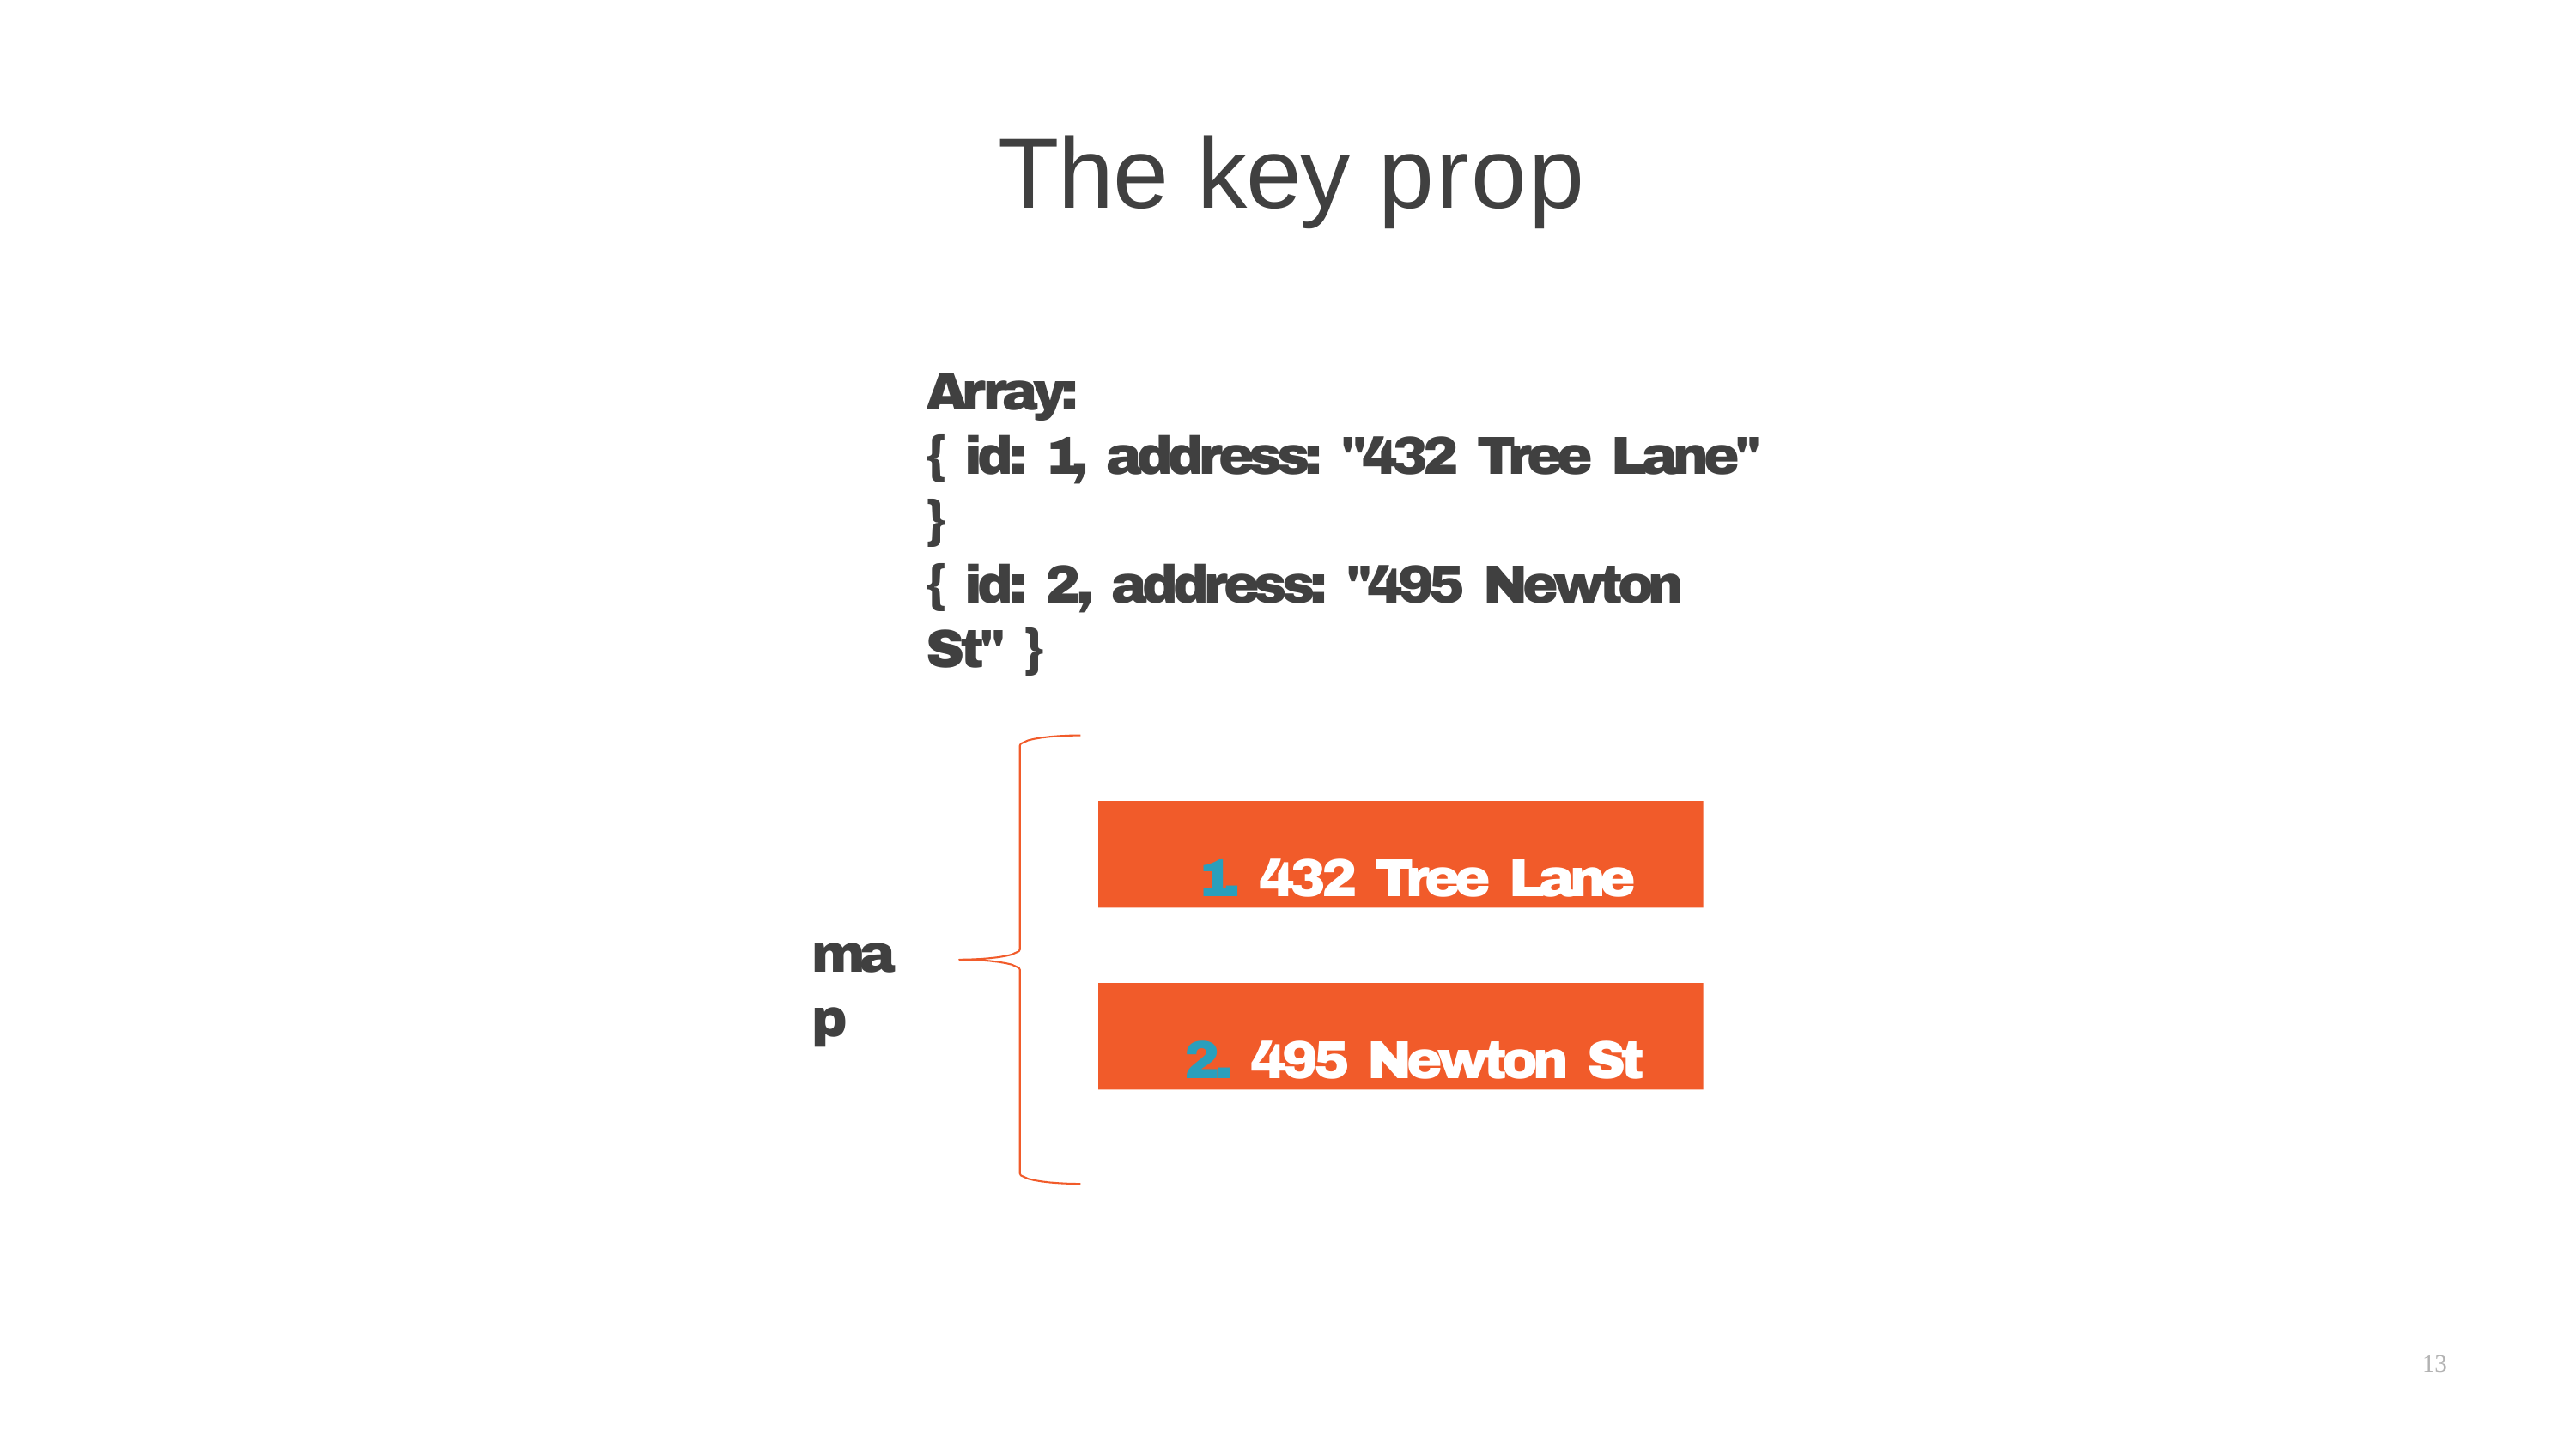

# The key prop
Array:
{ id: 1, address: "432 Tree Lane" }
{ id: 2, address: "495 Newton St" }

1. 432 Tree Lane
map
2. 495 Newton St
13